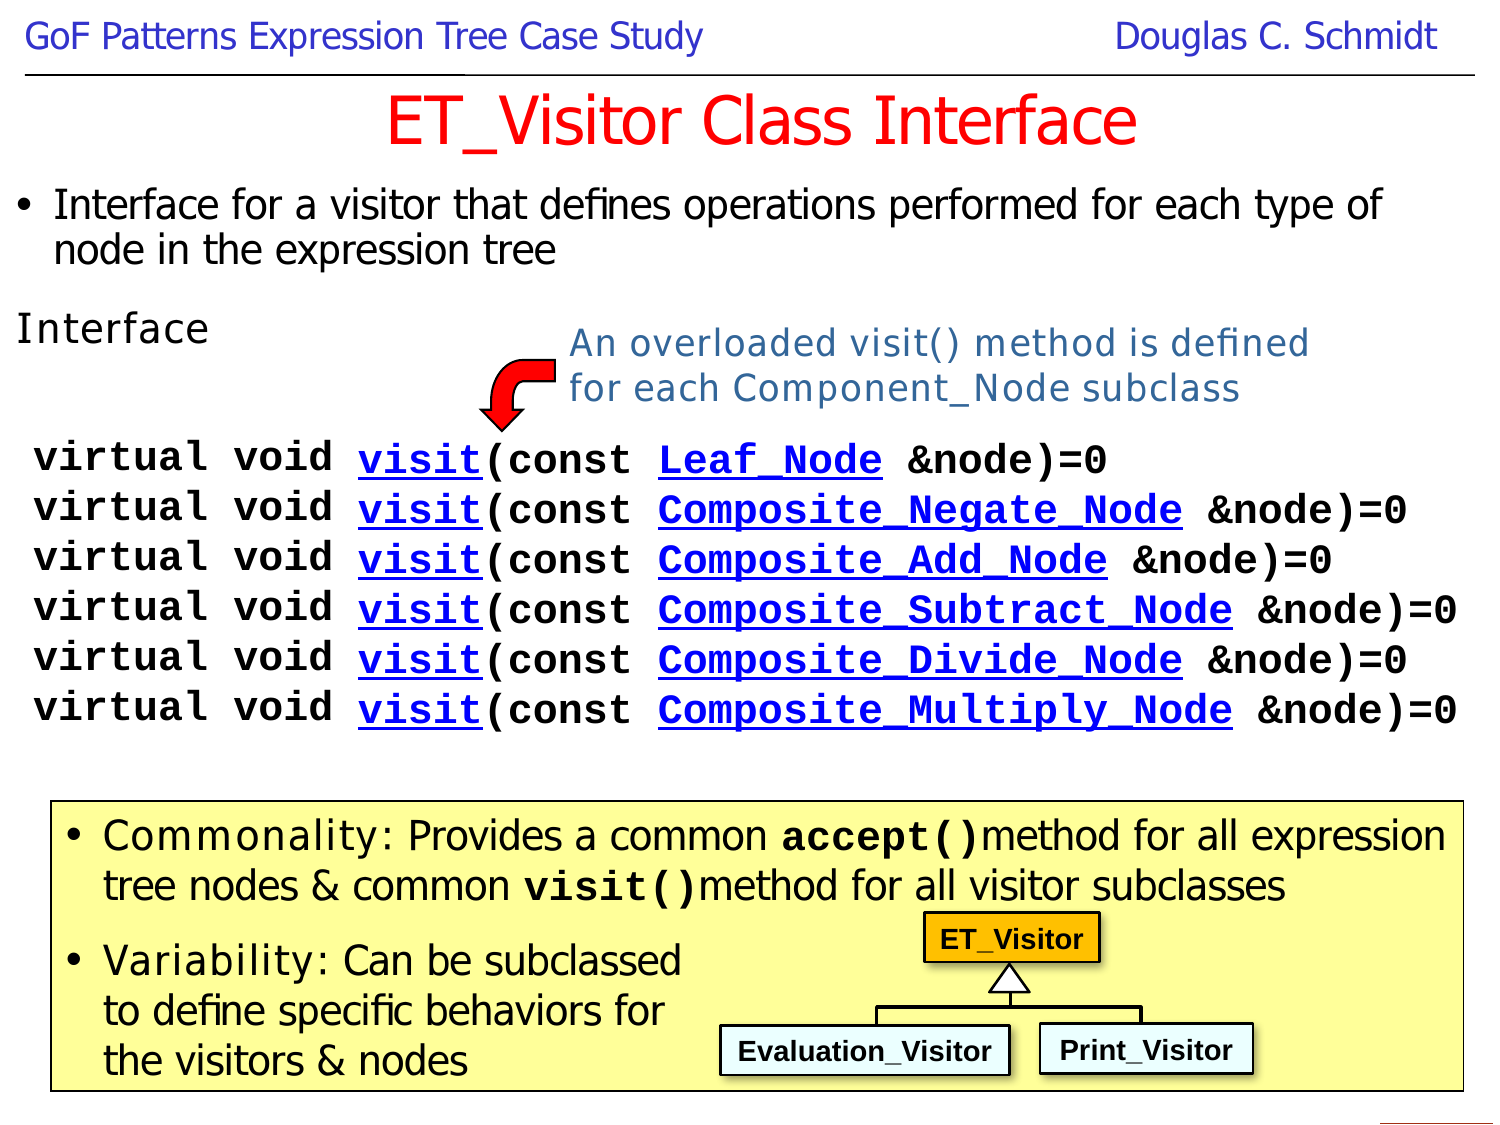

# ET_Visitor Class Interface
Interface for a visitor that defines operations performed for each type of node in the expression tree
Interface
An overloaded visit() method is defined for each Component_Node subclass

| virtual void | visit(const Leaf\_Node &node)=0 |
| --- | --- |
| virtual void | visit(const Composite\_Negate\_Node &node)=0 |
| virtual void | visit(const Composite\_Add\_Node &node)=0 |
| virtual void | visit(const Composite\_Subtract\_Node &node)=0 |
| virtual void | visit(const Composite\_Divide\_Node &node)=0 |
| virtual void | visit(const Composite\_Multiply\_Node &node)=0 |
Commonality: Provides a common accept()method for all expression tree nodes & common visit()method for all visitor subclasses
Variability: Can be subclassed
to define specific behaviors for
the visitors & nodes
ET_Visitor

Print_Visitor
Evaluation_Visitor